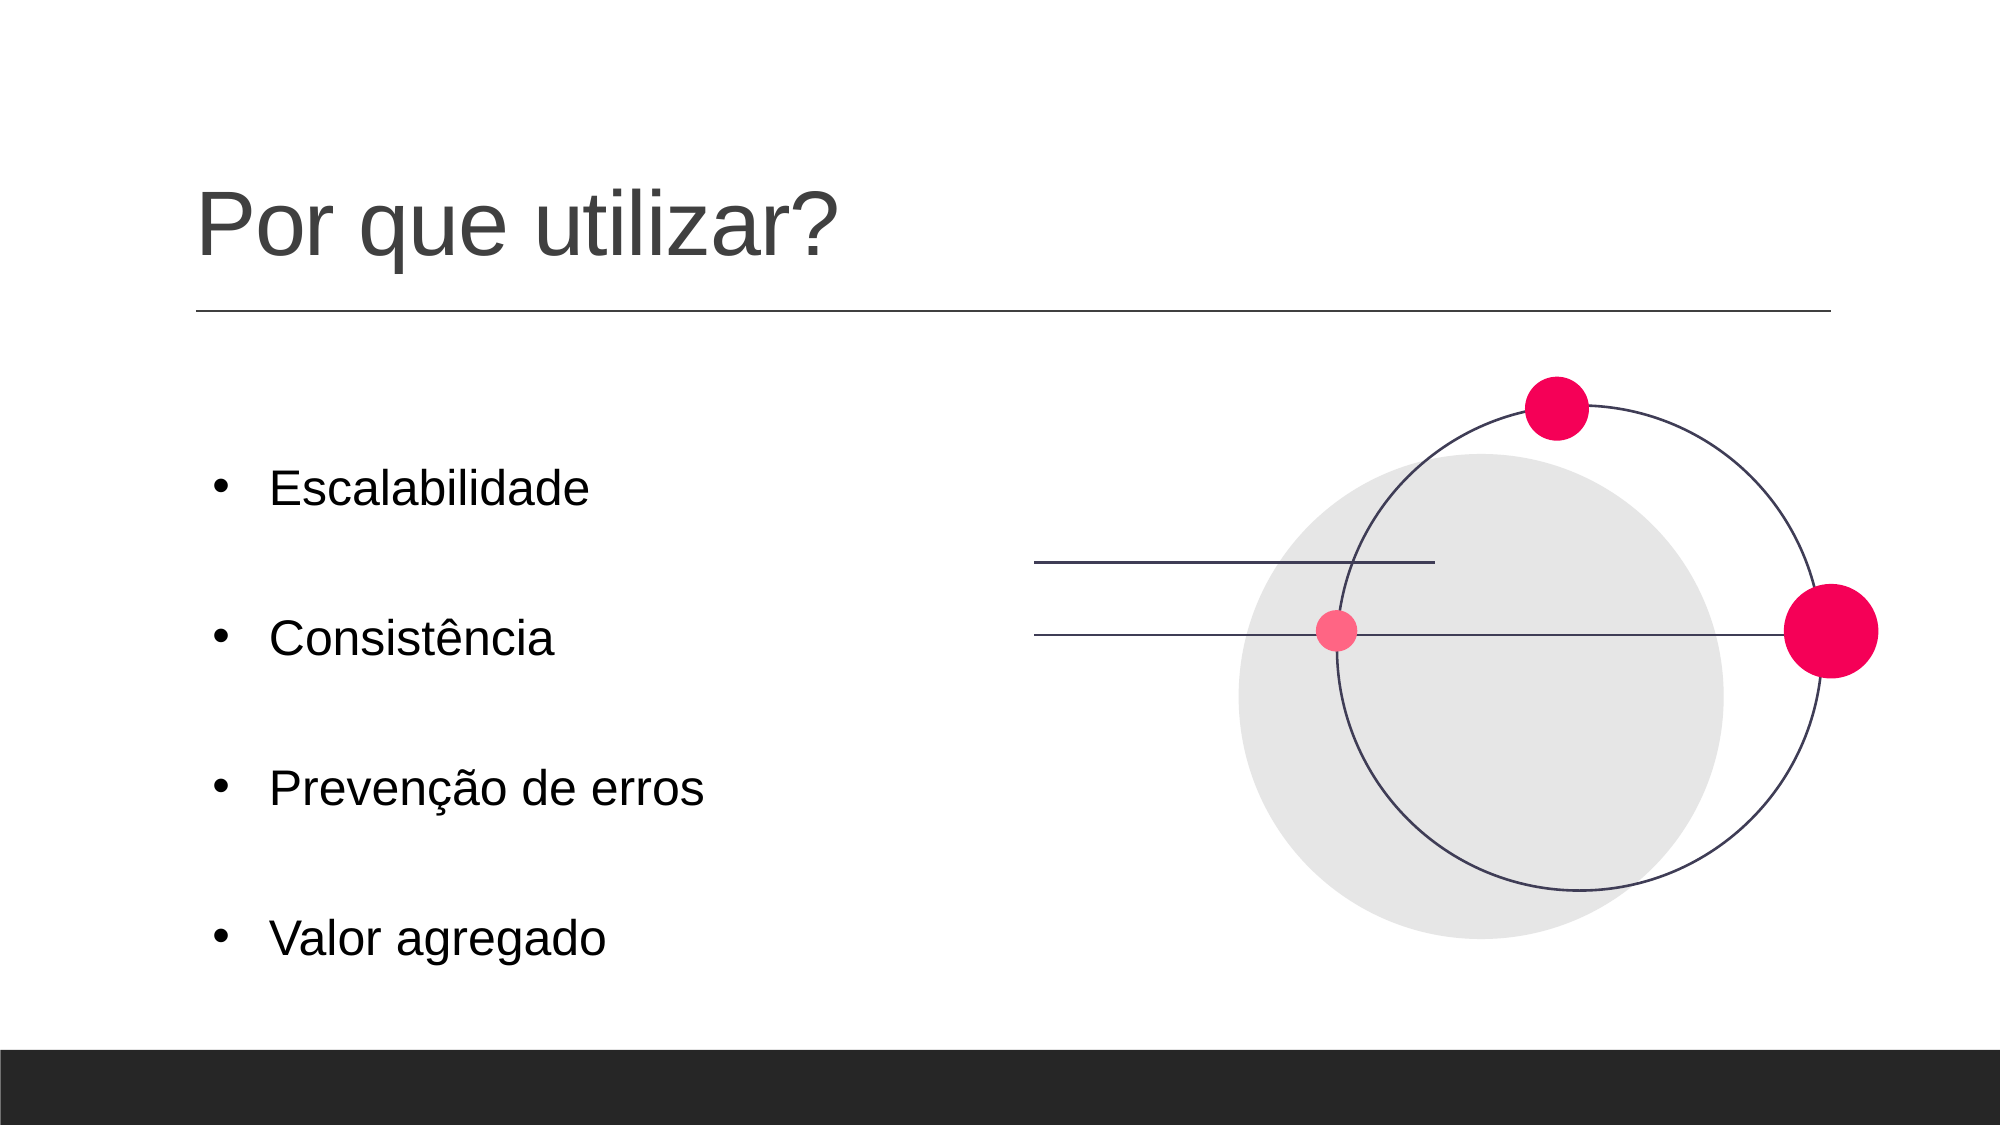

# Por que utilizar?
Escalabilidade
Consistência
Prevenção de erros
Valor agregado